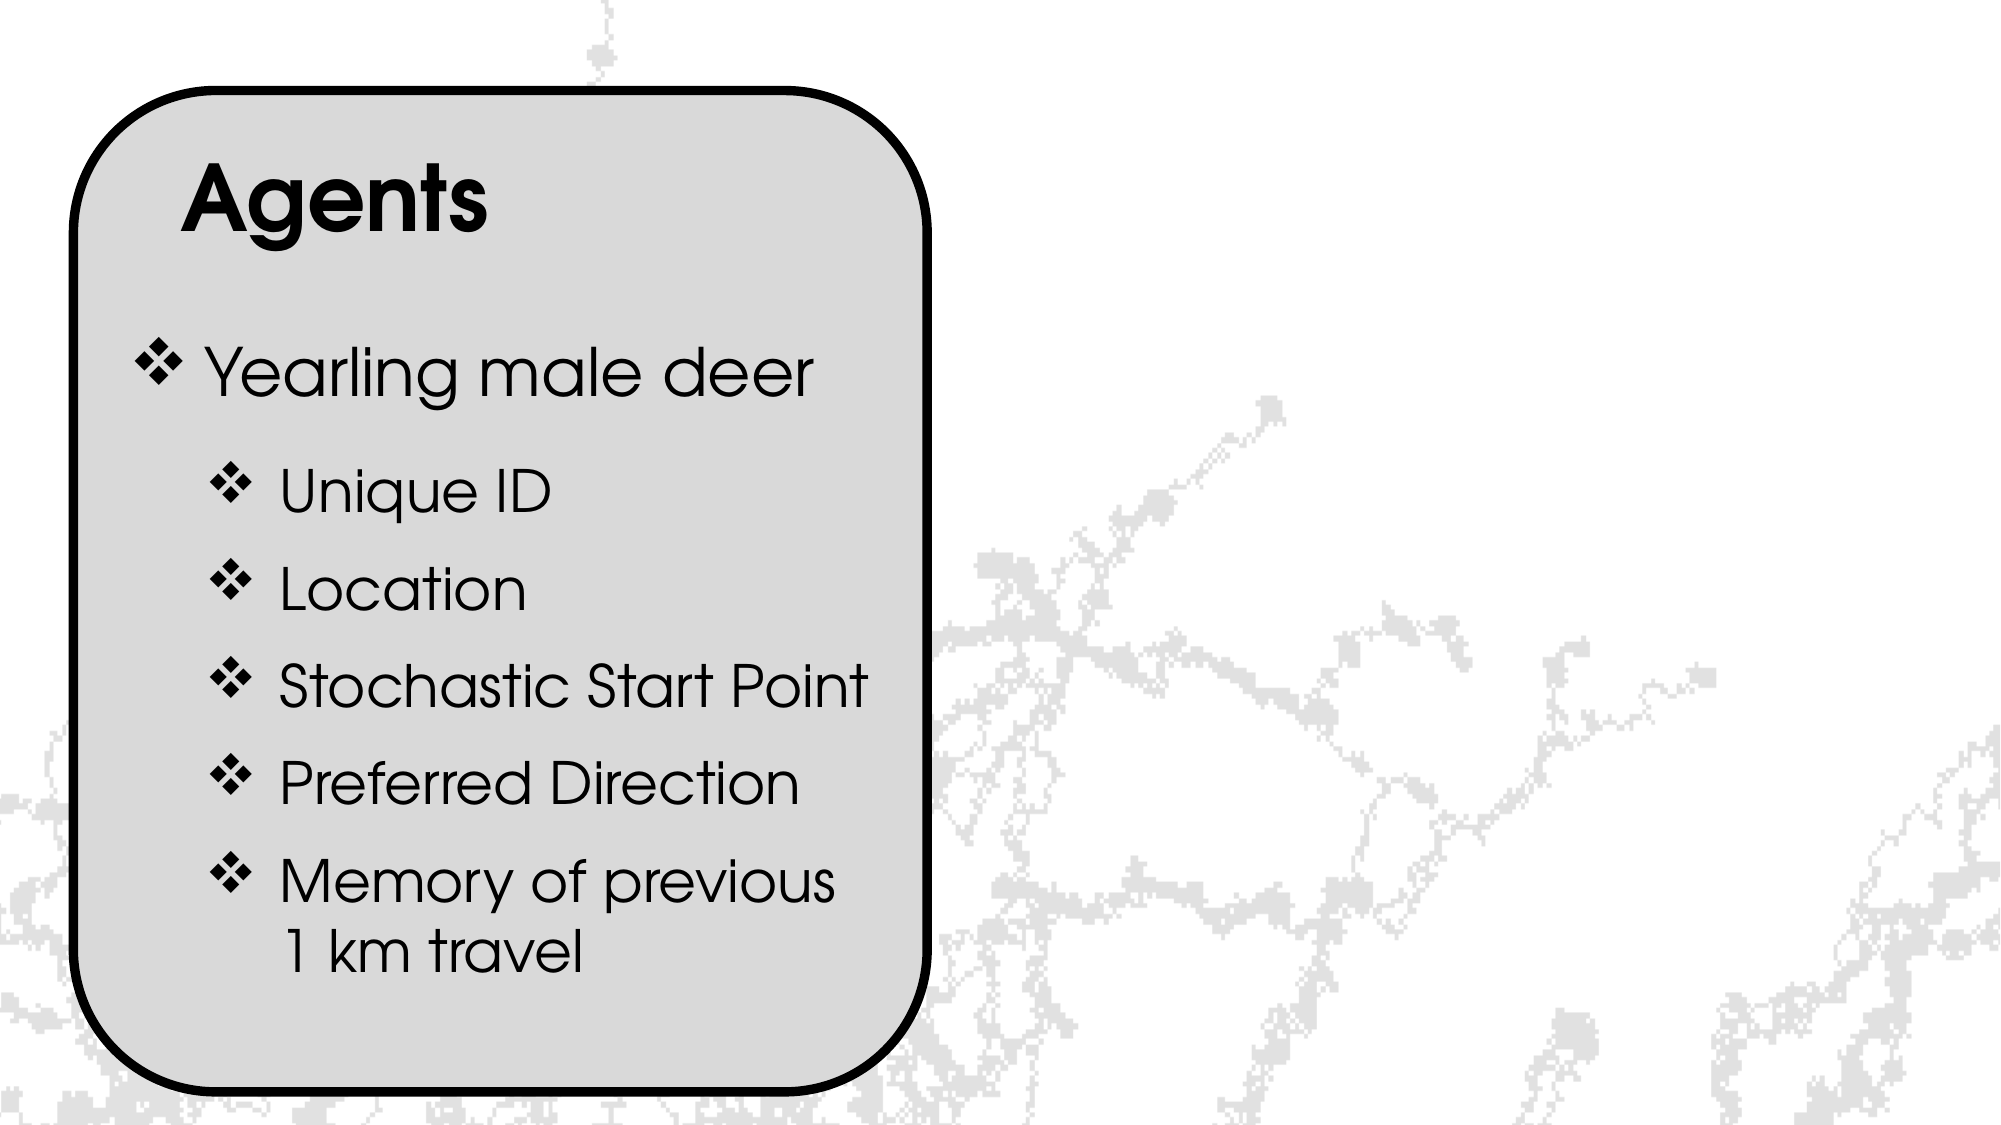

Agents

Yearling male deer

Unique ID

Location

Stochastic Start Point

Preferred Direction

Memory of previous 1 km travel